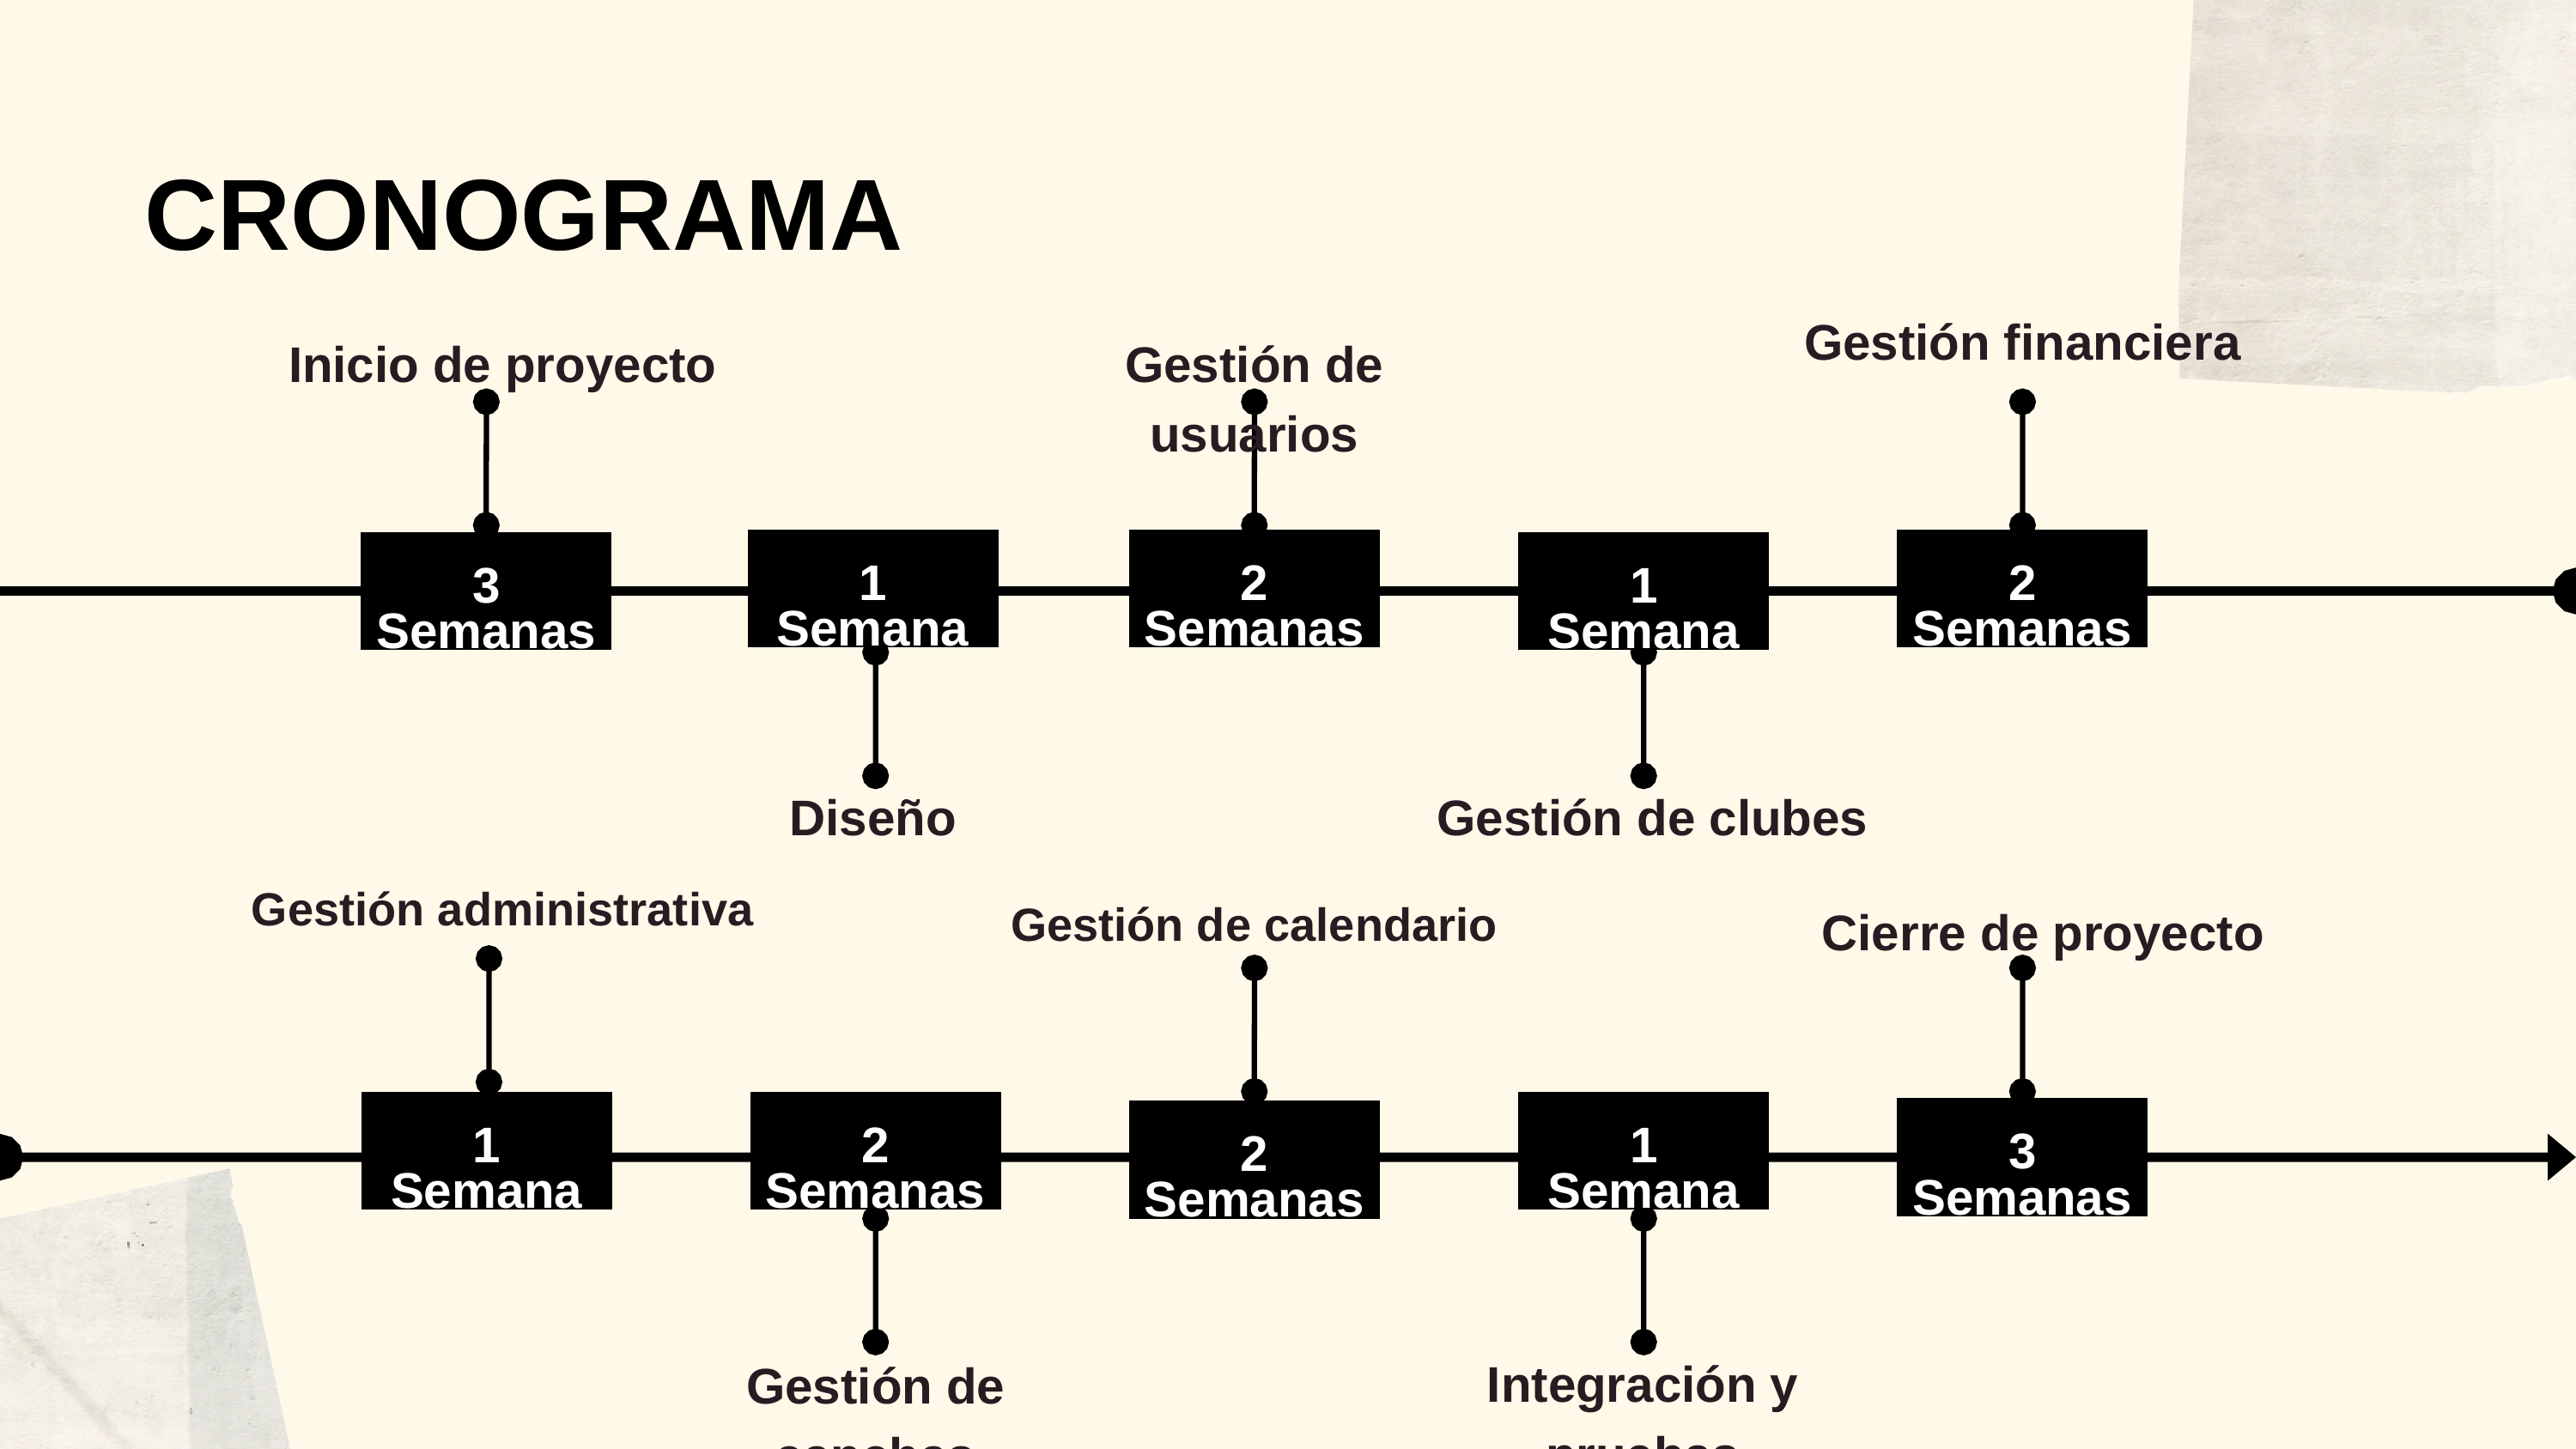

CRONOGRAMA
Gestión financiera
Inicio de proyecto
Gestión de usuarios

1
Semana

2
Semanas

2
Semanas

3
Semanas

1
Semana

Diseño
Gestión de clubes
Gestión administrativa
Gestión de calendario
Cierre de proyecto

1
Semana

2
Semanas

1
Semana

3
Semanas

2
Semanas

Integración y pruebas
Gestión de canchas